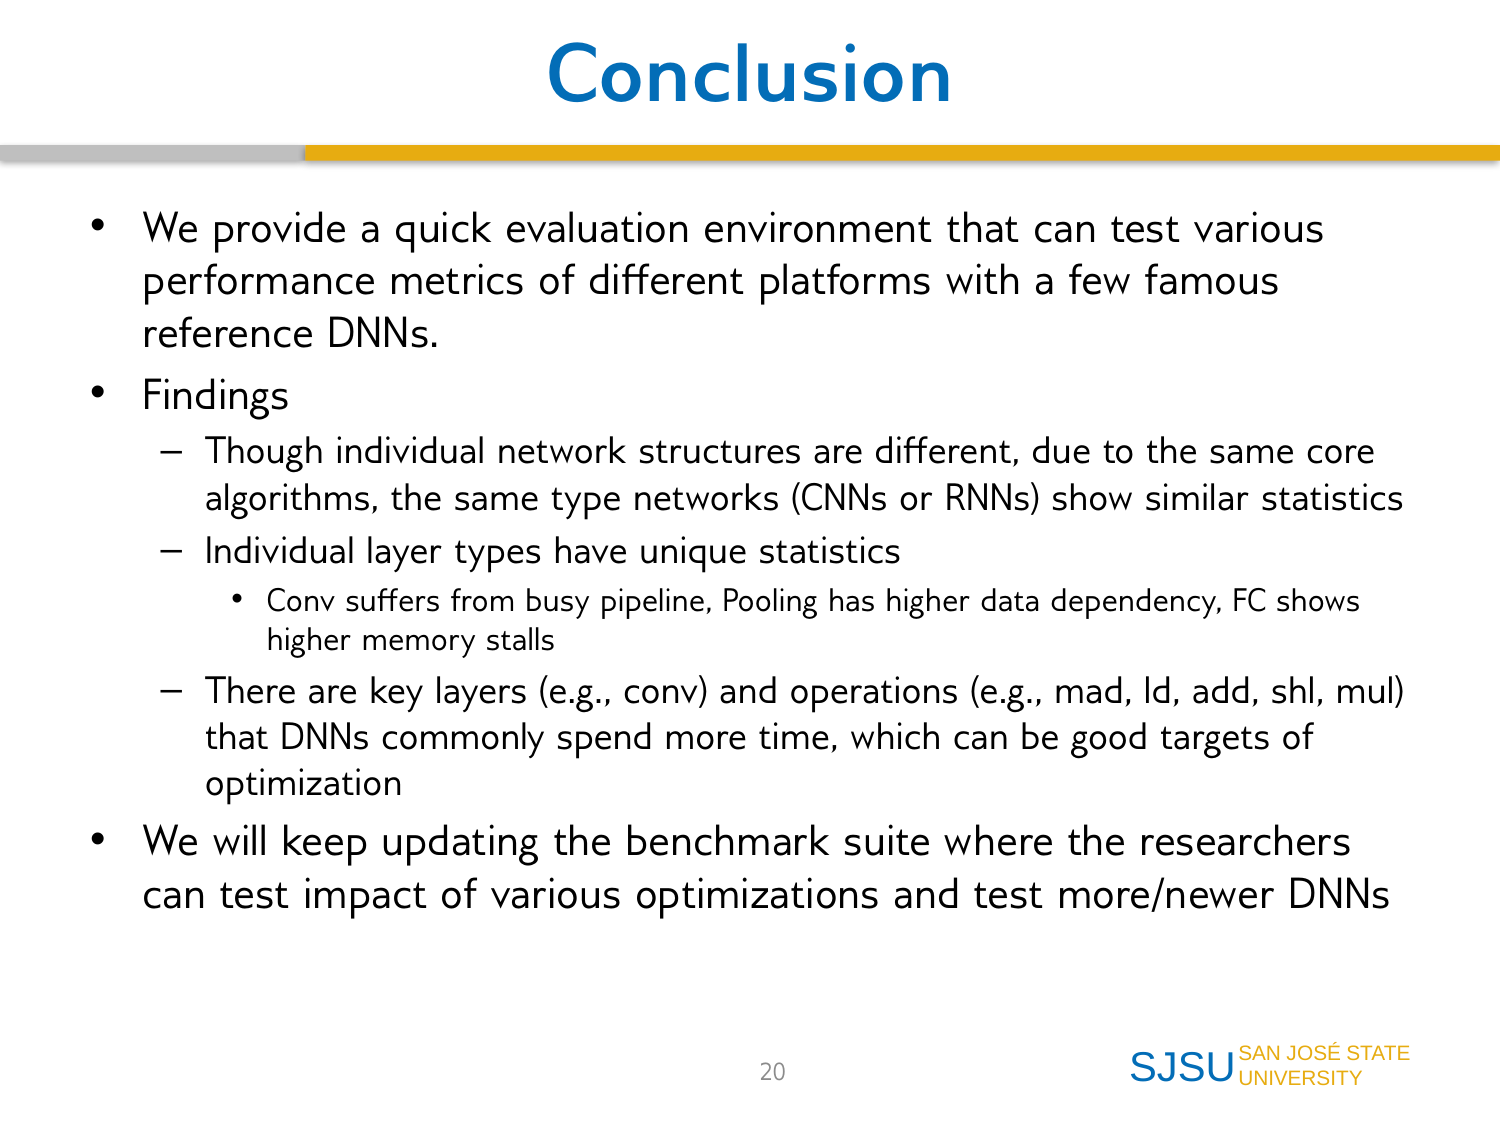

# Conclusion
We provide a quick evaluation environment that can test various performance metrics of different platforms with a few famous reference DNNs.
Findings
Though individual network structures are different, due to the same core algorithms, the same type networks (CNNs or RNNs) show similar statistics
Individual layer types have unique statistics
Conv suffers from busy pipeline, Pooling has higher data dependency, FC shows higher memory stalls
There are key layers (e.g., conv) and operations (e.g., mad, ld, add, shl, mul) that DNNs commonly spend more time, which can be good targets of optimization
We will keep updating the benchmark suite where the researchers can test impact of various optimizations and test more/newer DNNs
20